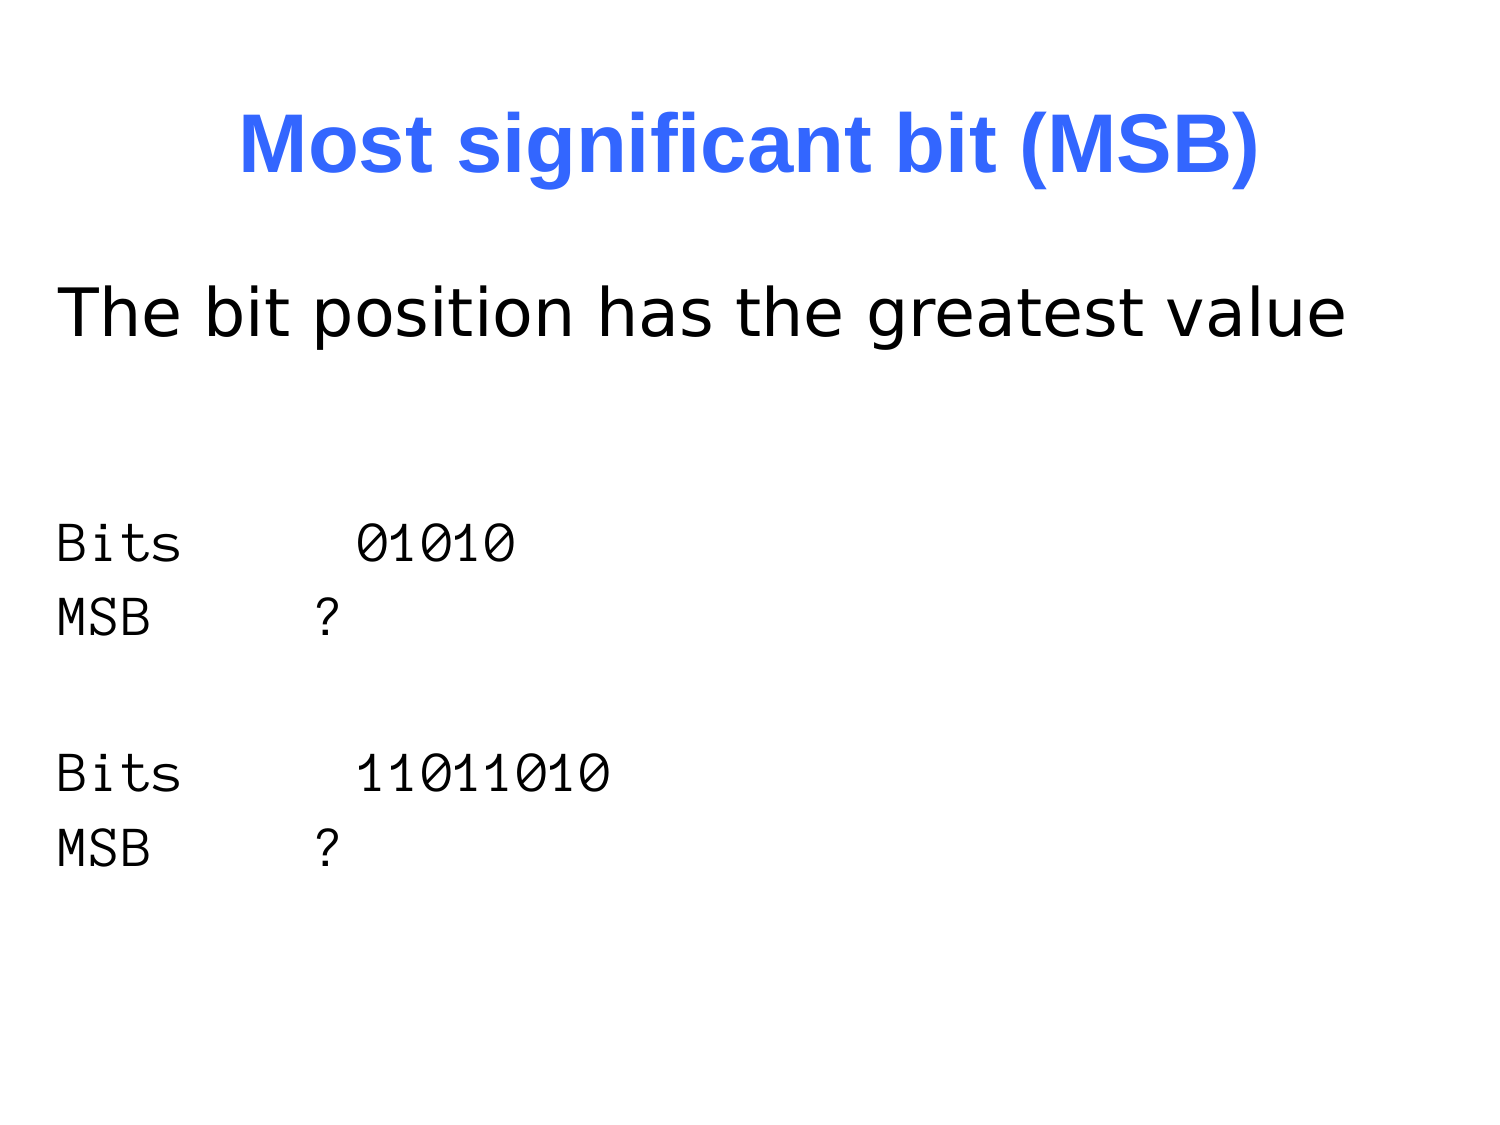

# Most significant bit (MSB)
The bit position has the greatest value

Bits	   01010
MSB     ?

Bits	   11011010
MSB     ?